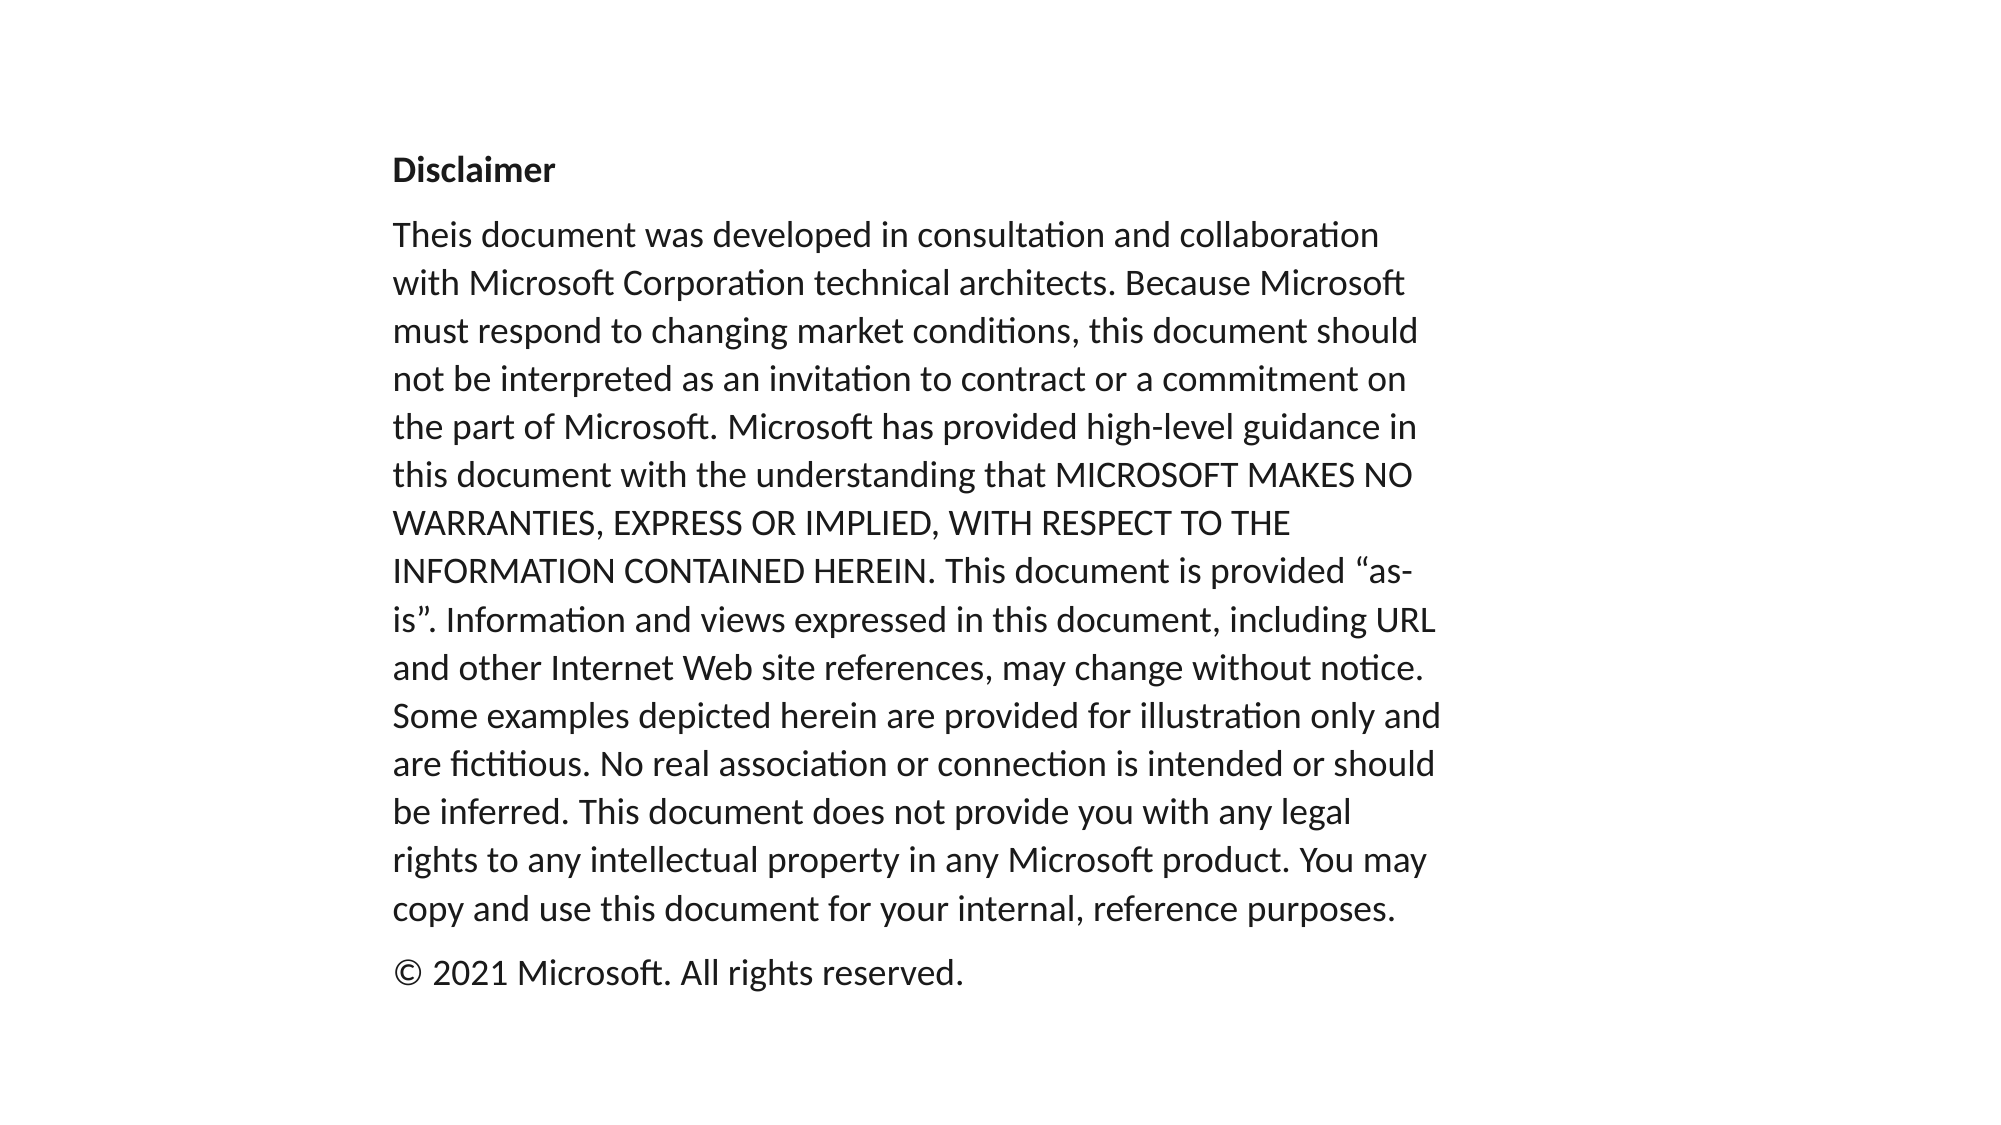

Disclaimer
Theis document was developed in consultation and collaboration with Microsoft Corporation technical architects. Because Microsoft must respond to changing market conditions, this document should not be interpreted as an invitation to contract or a commitment on the part of Microsoft. Microsoft has provided high-level guidance in this document with the understanding that MICROSOFT MAKES NO WARRANTIES, EXPRESS OR IMPLIED, WITH RESPECT TO THE INFORMATION CONTAINED HEREIN. This document is provided “as-is”. Information and views expressed in this document, including URL and other Internet Web site references, may change without notice. Some examples depicted herein are provided for illustration only and are fictitious. No real association or connection is intended or should be inferred. This document does not provide you with any legal rights to any intellectual property in any Microsoft product. You may copy and use this document for your internal, reference purposes.
© 2021 Microsoft. All rights reserved.